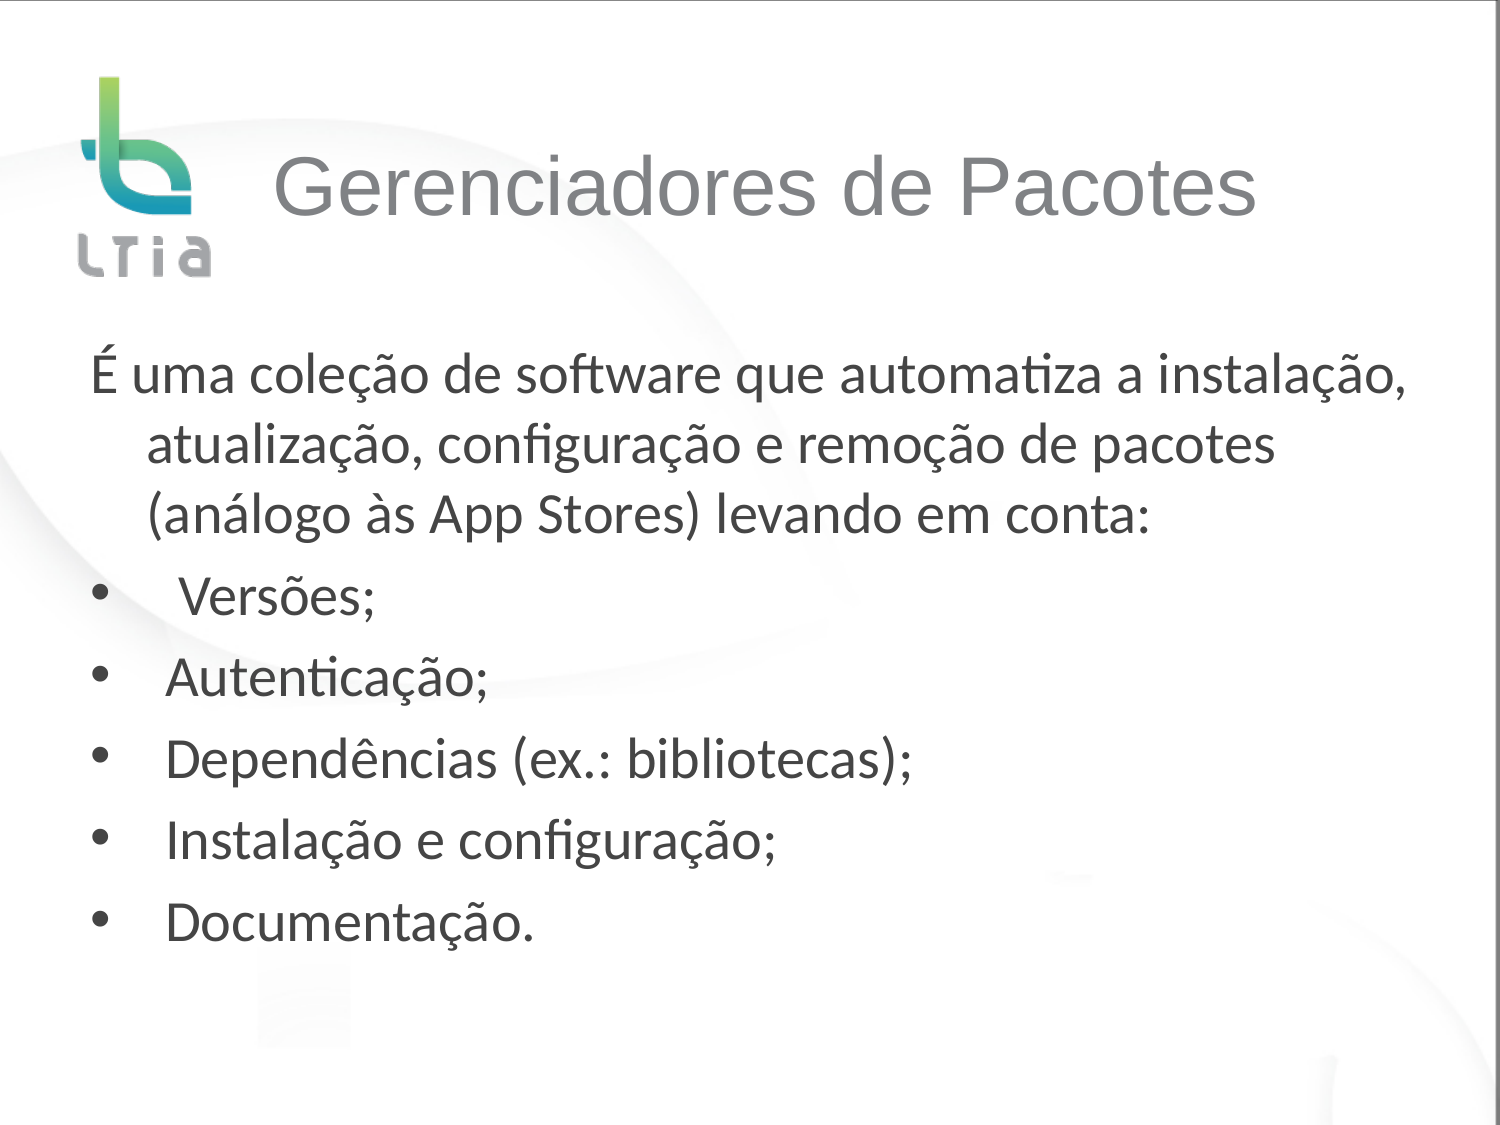

# Gerenciadores de Pacotes
É uma coleção de software que automatiza a instalação, atualização, configuração e remoção de pacotes (análogo às App Stores) levando em conta:
 Versões;
Autenticação;
Dependências (ex.: bibliotecas);
Instalação e configuração;
Documentação.